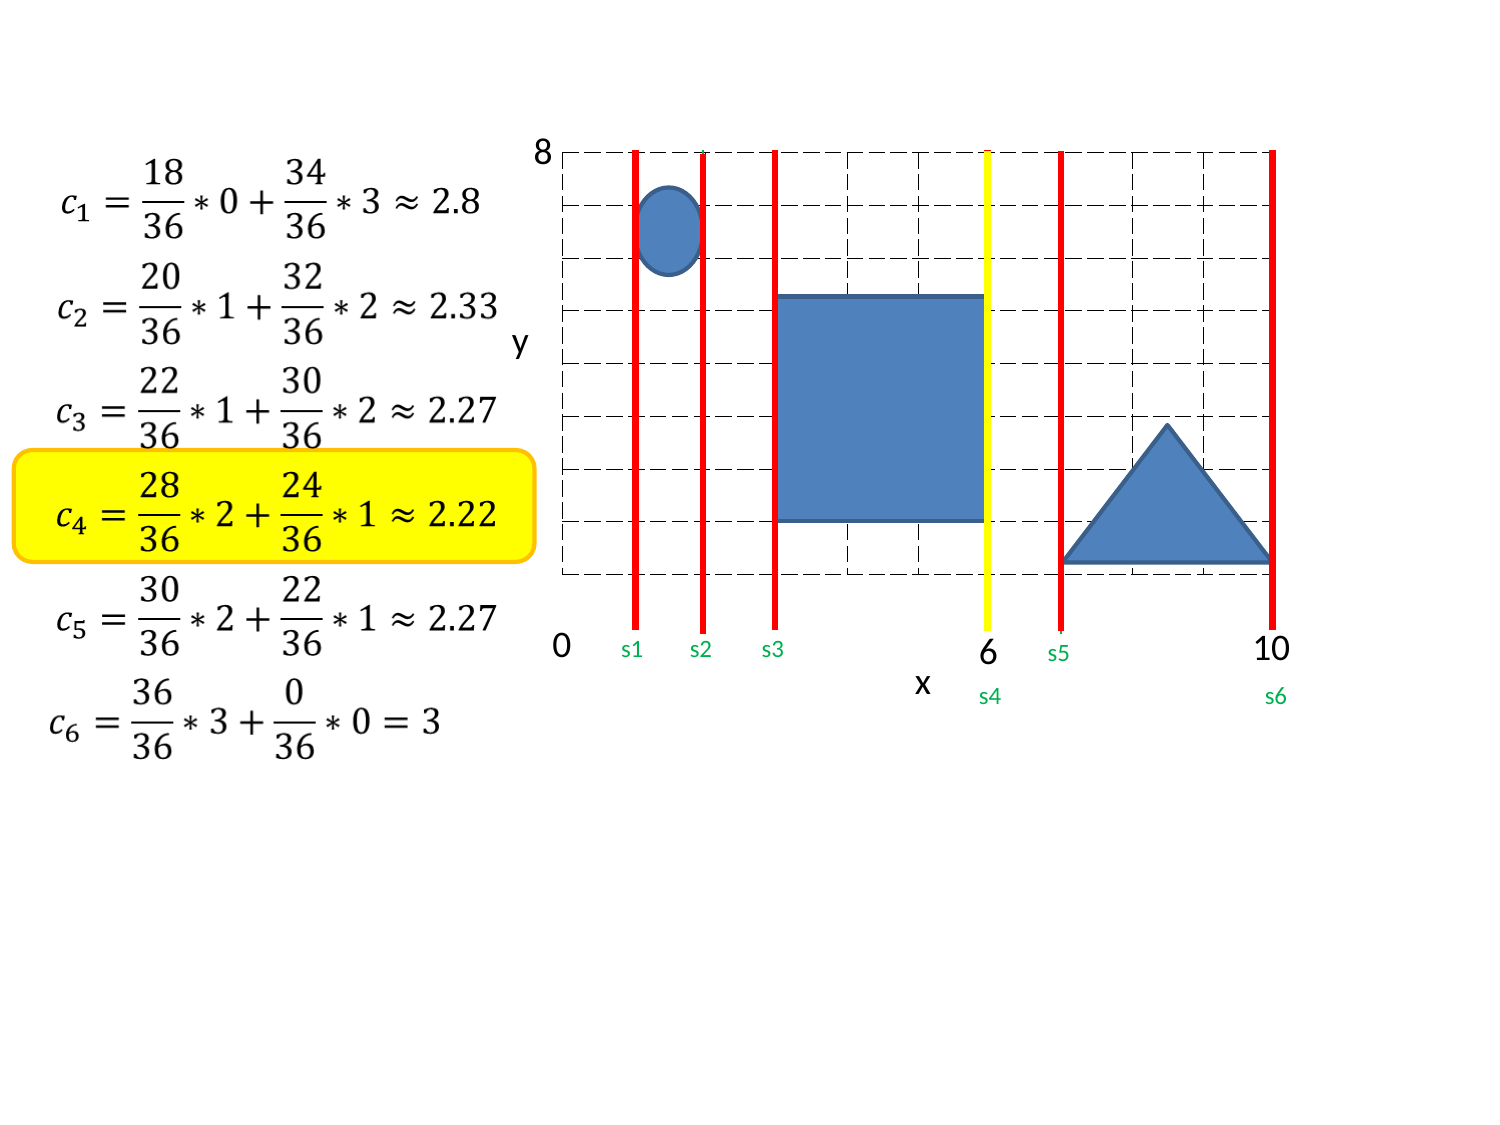

8

y

0
10
x
s1
s2
s3
s4
s6
|  |  |  |  |  |  |  |  |  |  |
| --- | --- | --- | --- | --- | --- | --- | --- | --- | --- |
|  |  |  |  |  |  |  |  |  |  |
|  |  |  |  |  |  |  |  |  |  |
|  |  |  |  |  |  |  |  |  |  |
|  |  |  |  |  |  |  |  |  |  |
|  |  |  |  |  |  |  |  |  |  |
|  |  |  |  |  |  |  |  |  |  |
|  |  |  |  |  |  |  |  |  |  |

s5

6